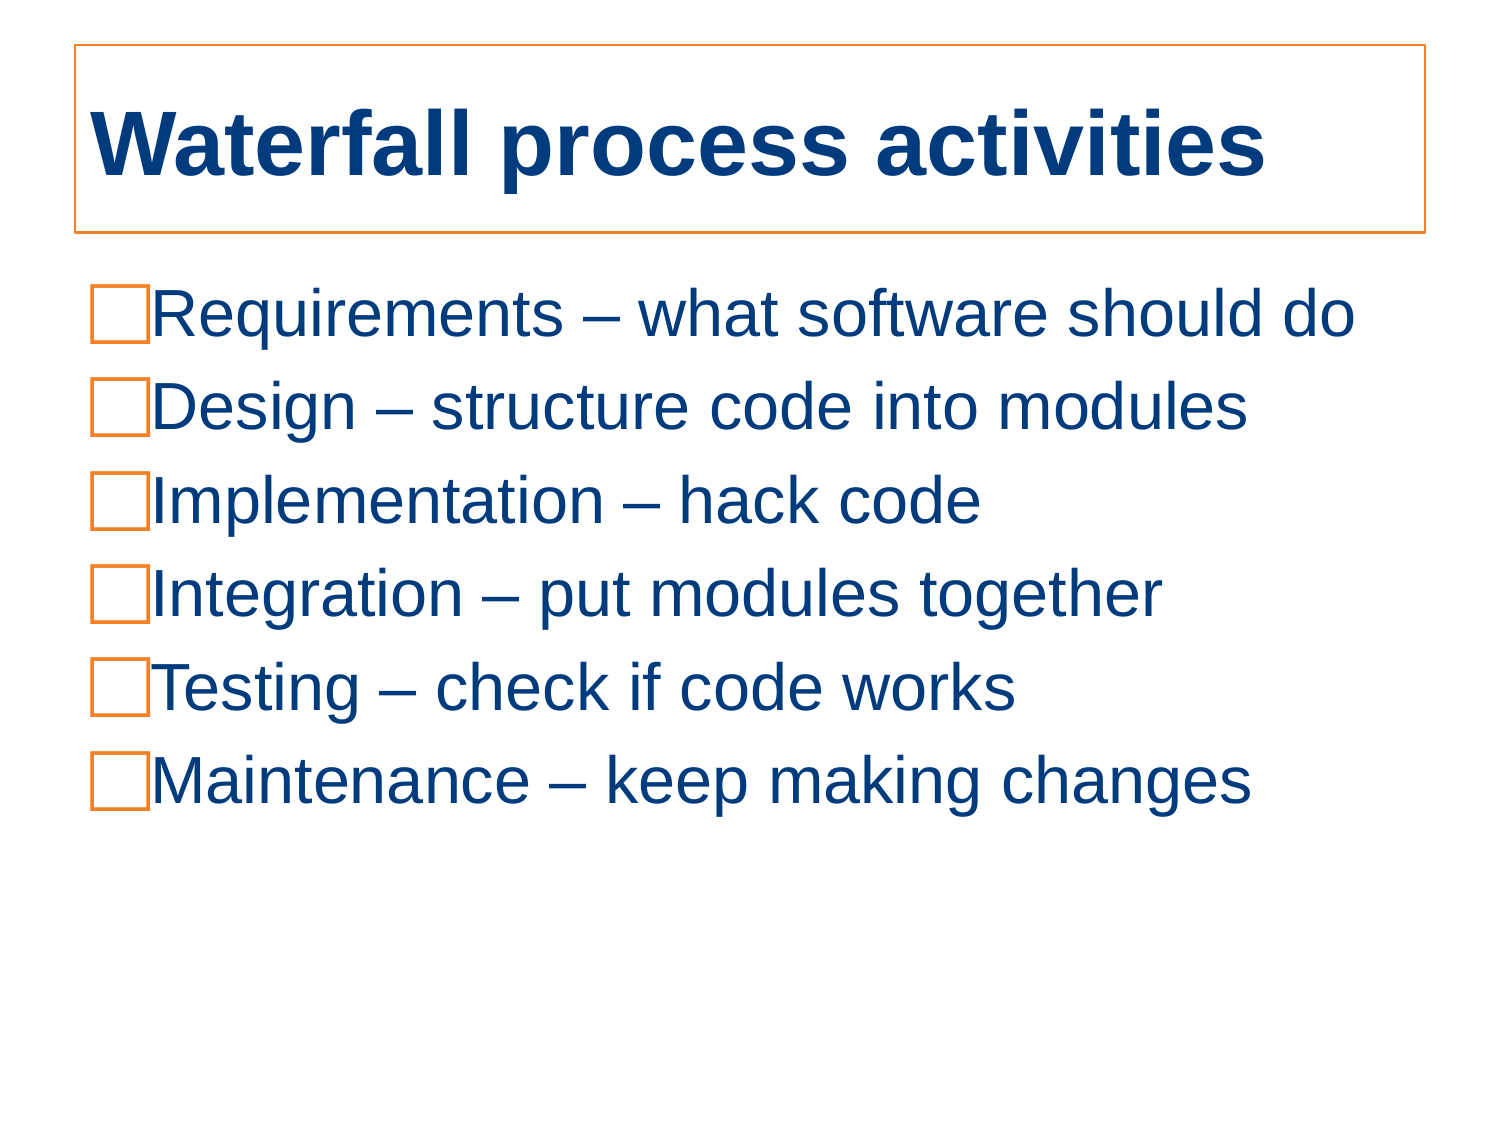

# Waterfall process activities
Requirements – what software should do
Design – structure code into modules
Implementation – hack code
Integration – put modules together
Testing – check if code works
Maintenance – keep making changes